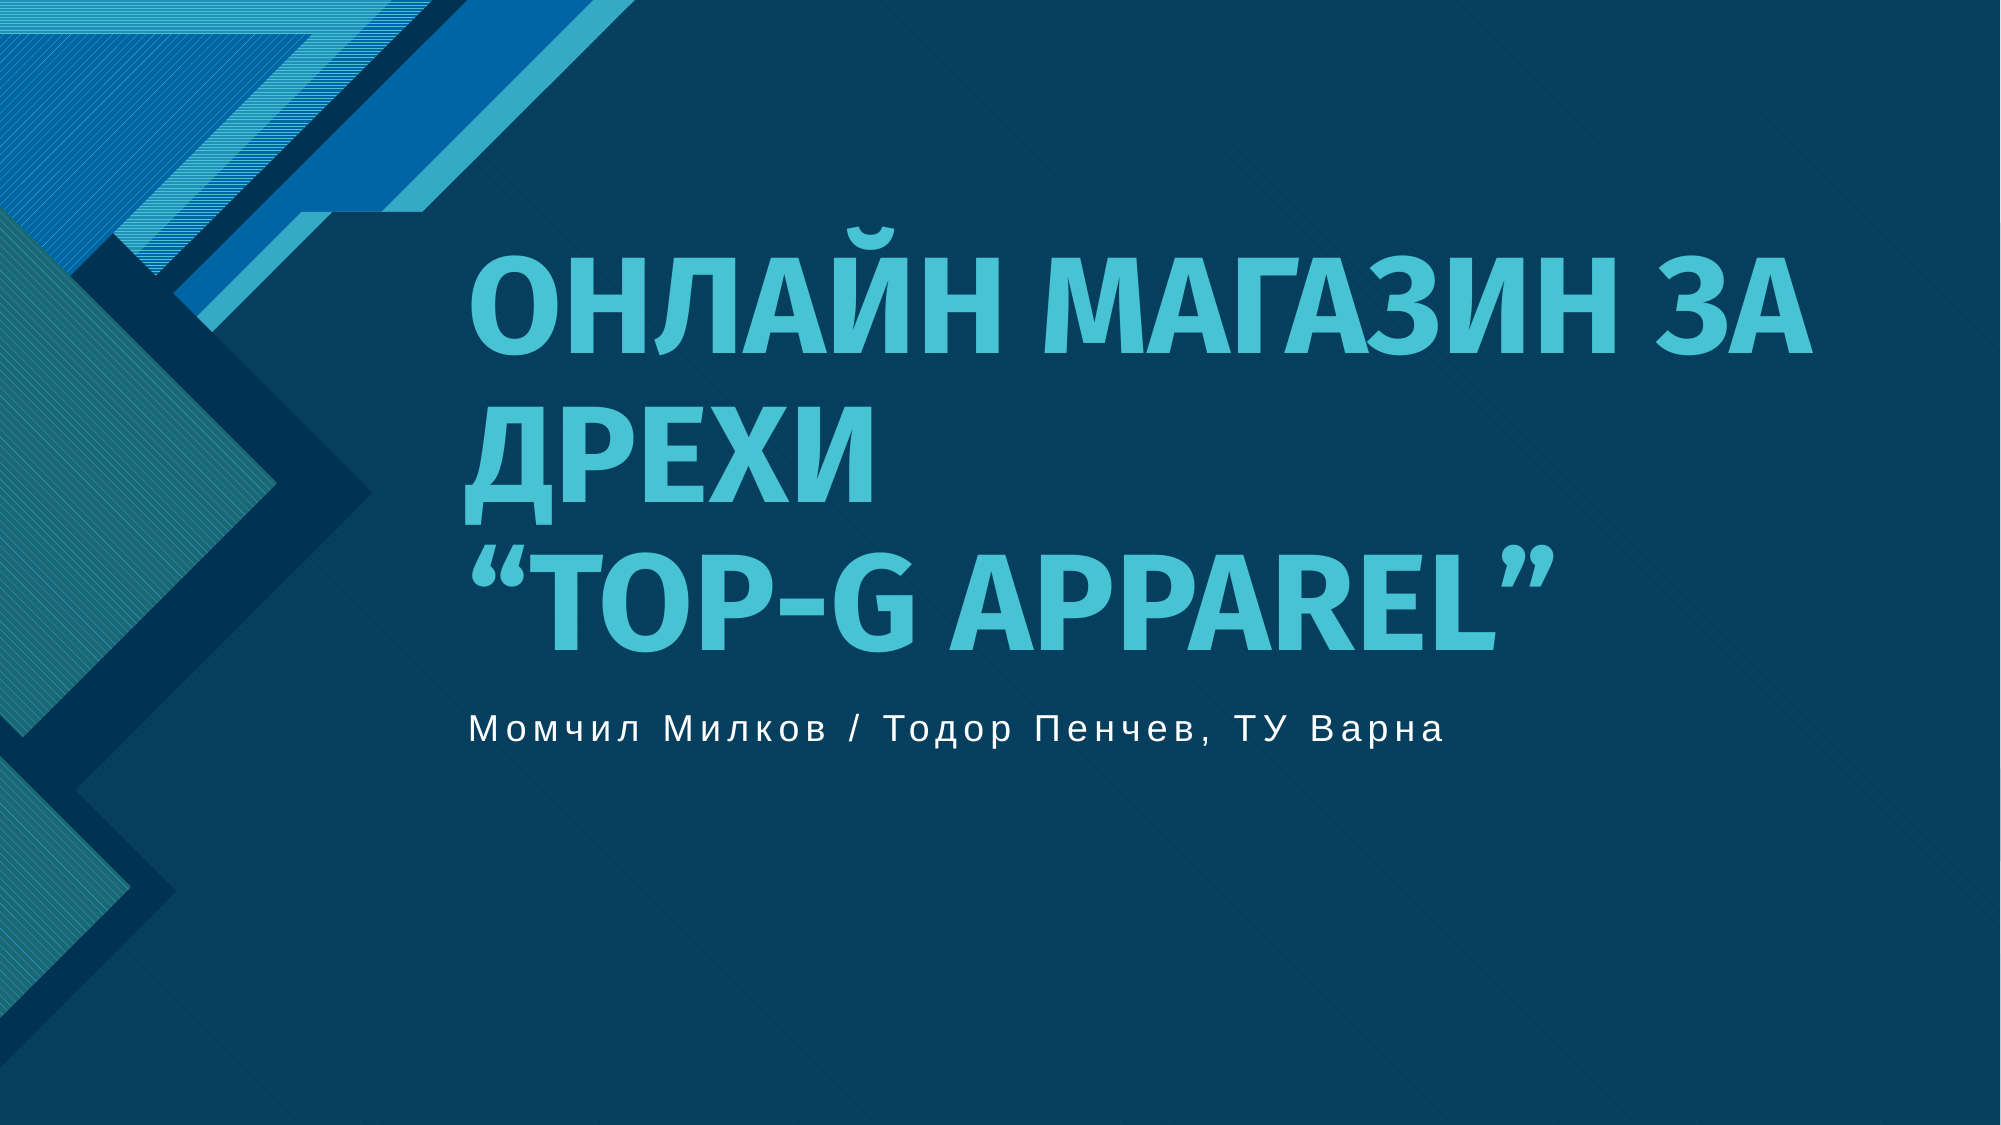

# ОНЛАЙН МАГАЗИН ЗА ДРЕХИ “TOP-G APPAREL”
Момчил Милков / Тодор Пенчев, ТУ Варна